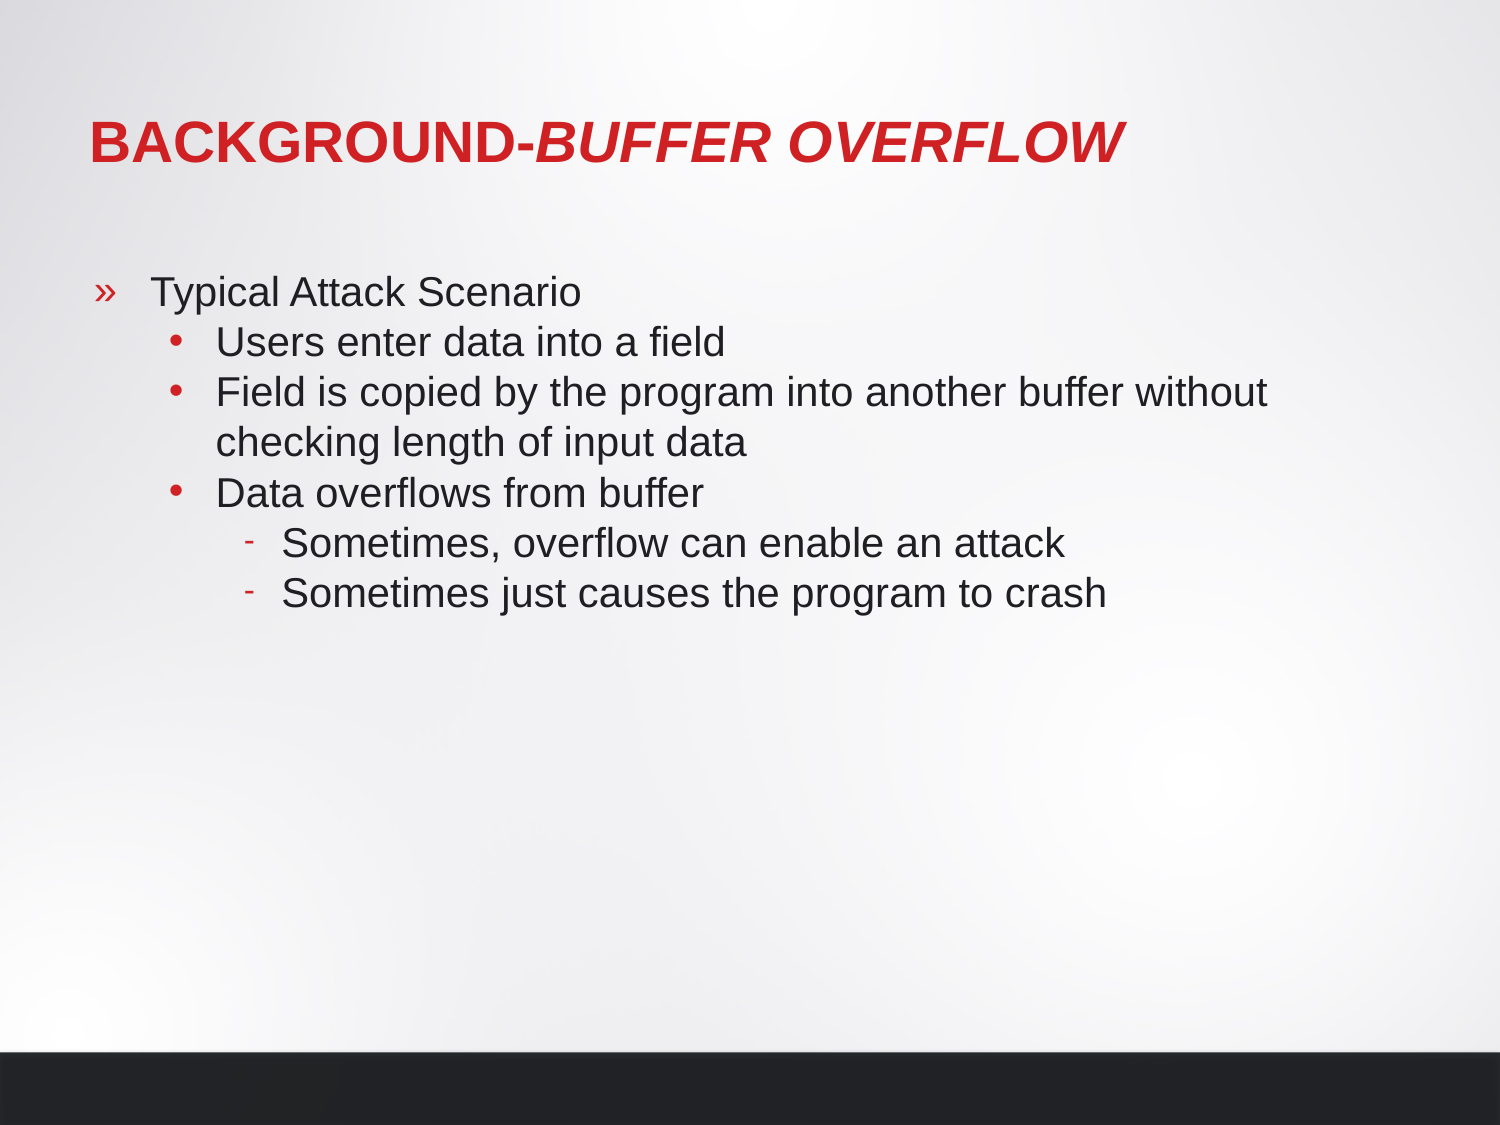

# Background-Buffer overflow
Typical Attack Scenario
Users enter data into a field
Field is copied by the program into another buffer without checking length of input data
Data overflows from buffer
Sometimes, overflow can enable an attack
Sometimes just causes the program to crash